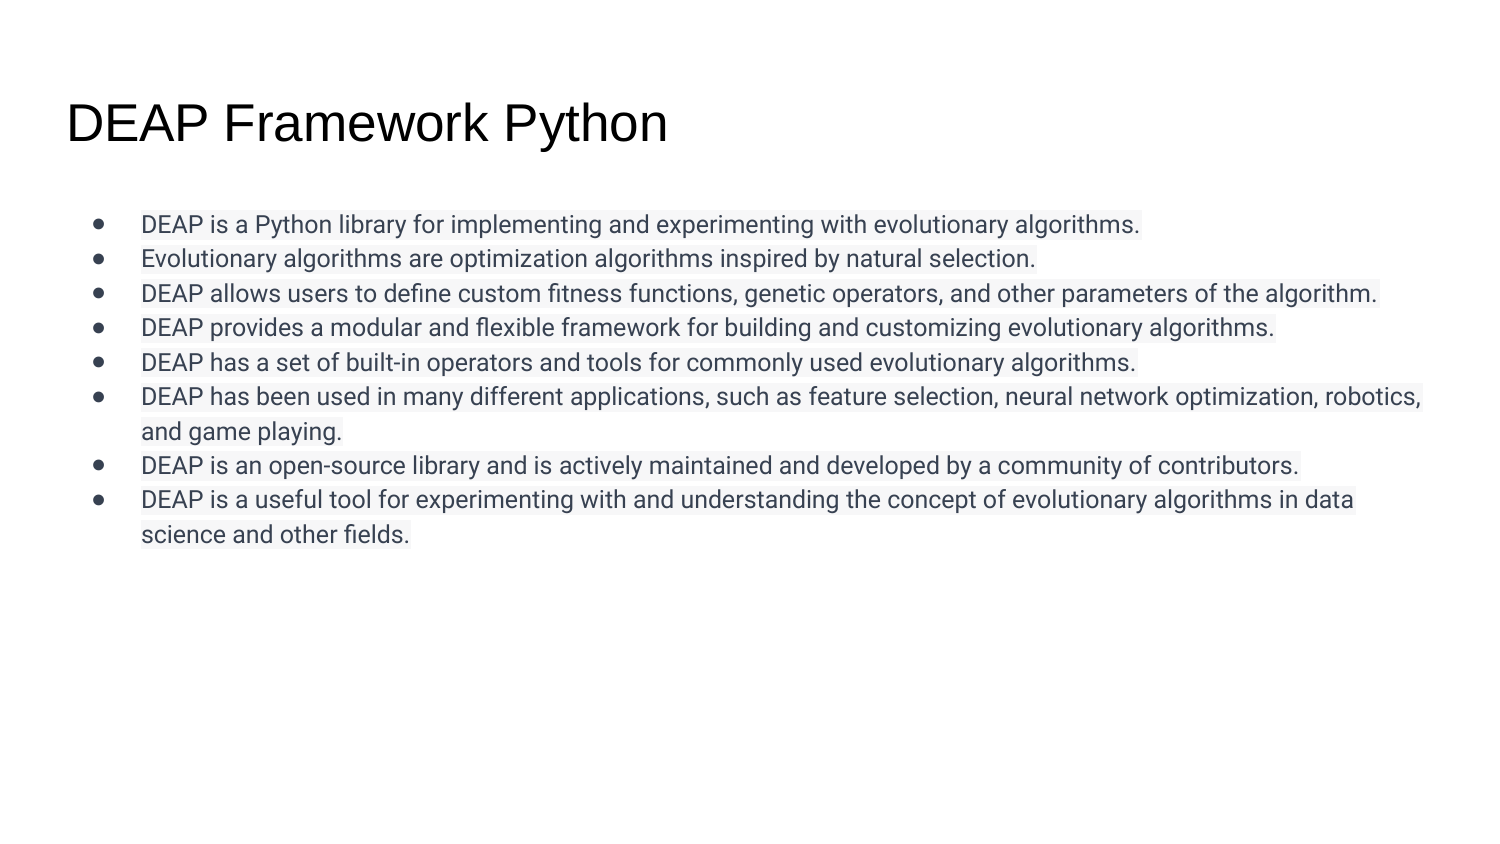

# DEAP Framework Python
DEAP is a Python library for implementing and experimenting with evolutionary algorithms.
Evolutionary algorithms are optimization algorithms inspired by natural selection.
DEAP allows users to define custom fitness functions, genetic operators, and other parameters of the algorithm.
DEAP provides a modular and flexible framework for building and customizing evolutionary algorithms.
DEAP has a set of built-in operators and tools for commonly used evolutionary algorithms.
DEAP has been used in many different applications, such as feature selection, neural network optimization, robotics, and game playing.
DEAP is an open-source library and is actively maintained and developed by a community of contributors.
DEAP is a useful tool for experimenting with and understanding the concept of evolutionary algorithms in data science and other fields.